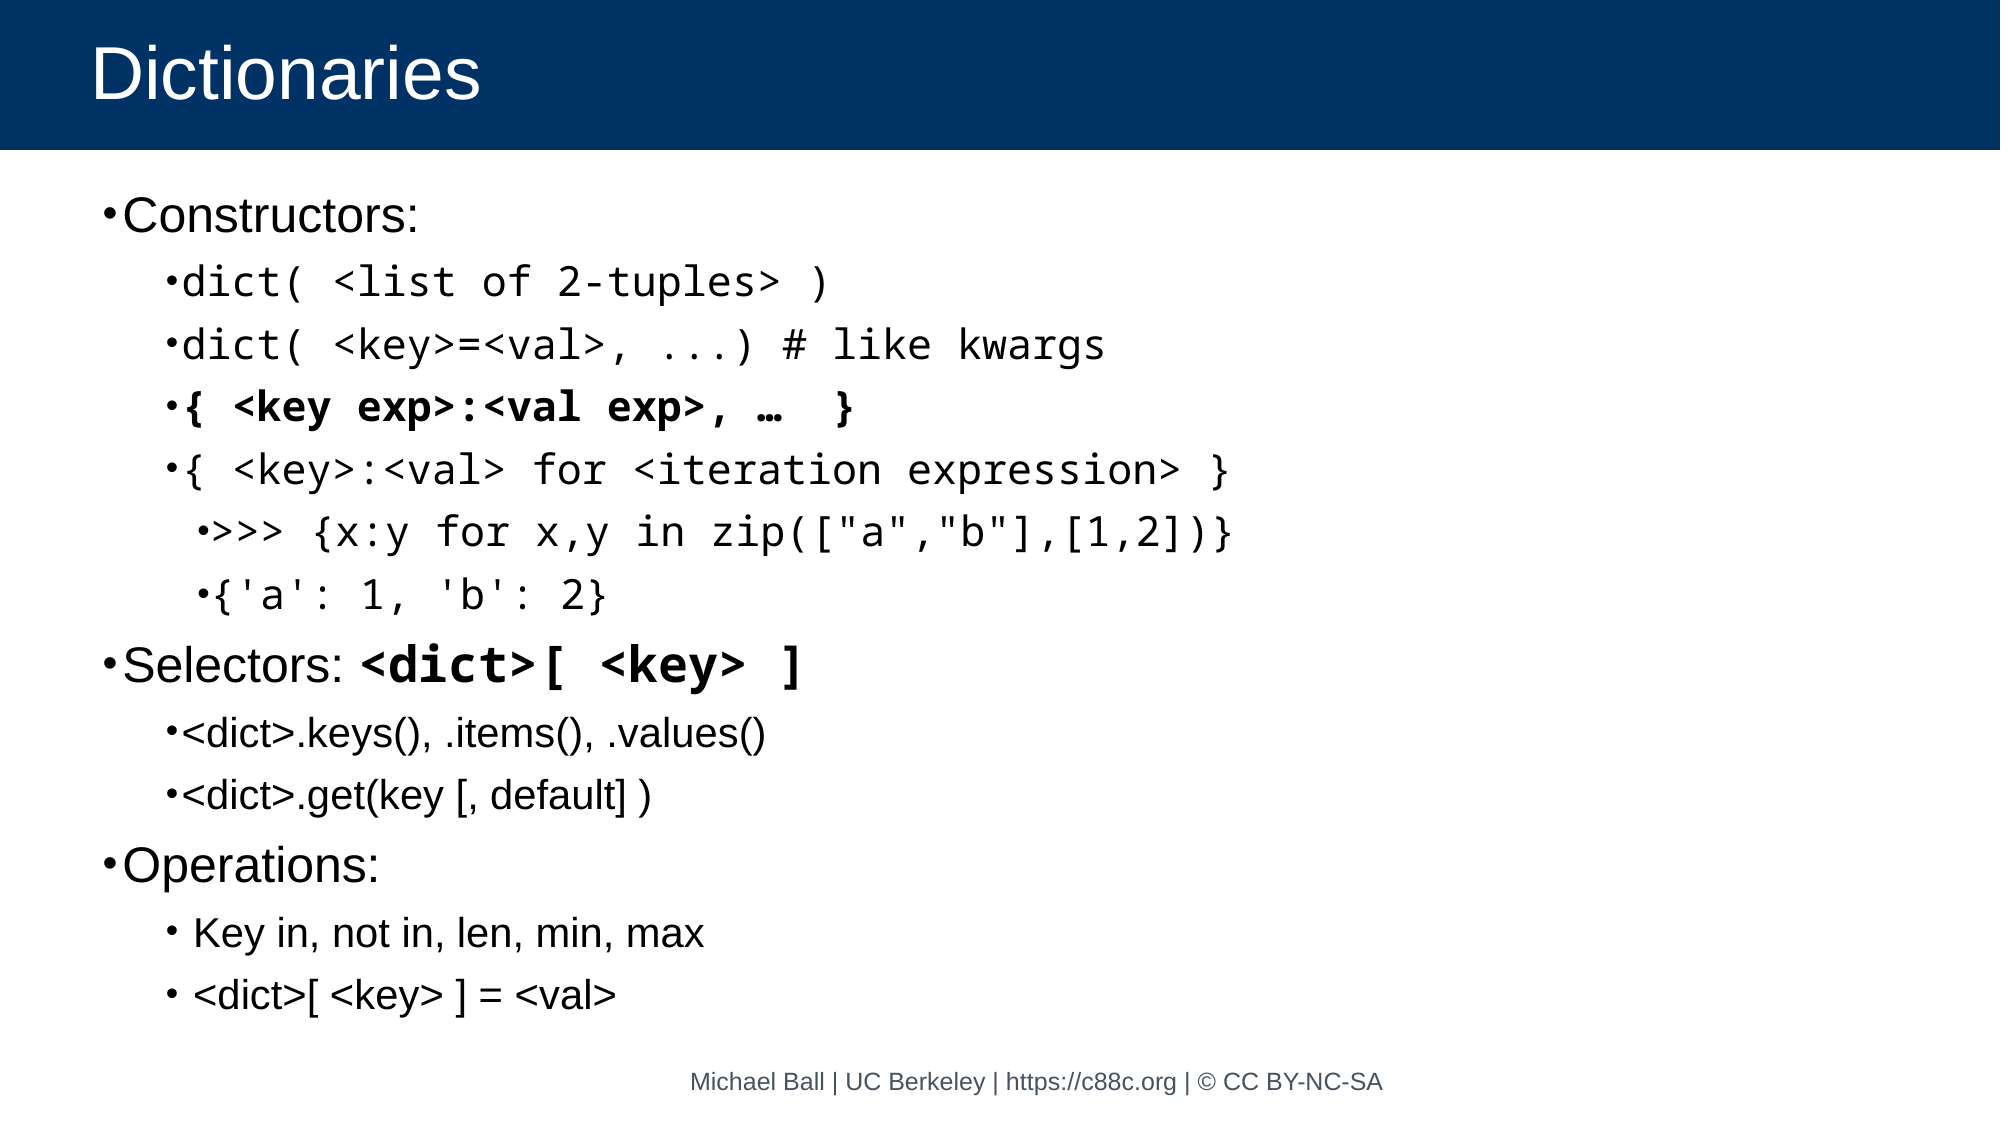

# Dictionaries
Constructors:
dict( <list of 2-tuples> )
dict( <key>=<val>, ...) # like kwargs
{ <key exp>:<val exp>, …  }
{ <key>:<val> for <iteration expression> }
>>> {x:y for x,y in zip(["a","b"],[1,2])}
{'a': 1, 'b': 2}
Selectors: <dict>[ <key> ]
<dict>.keys(), .items(), .values()
<dict>.get(key [, default] )
Operations:
 Key in, not in, len, min, max
 <dict>[ <key> ] = <val>
Michael Ball | UC Berkeley | https://c88c.org | © CC BY-NC-SA